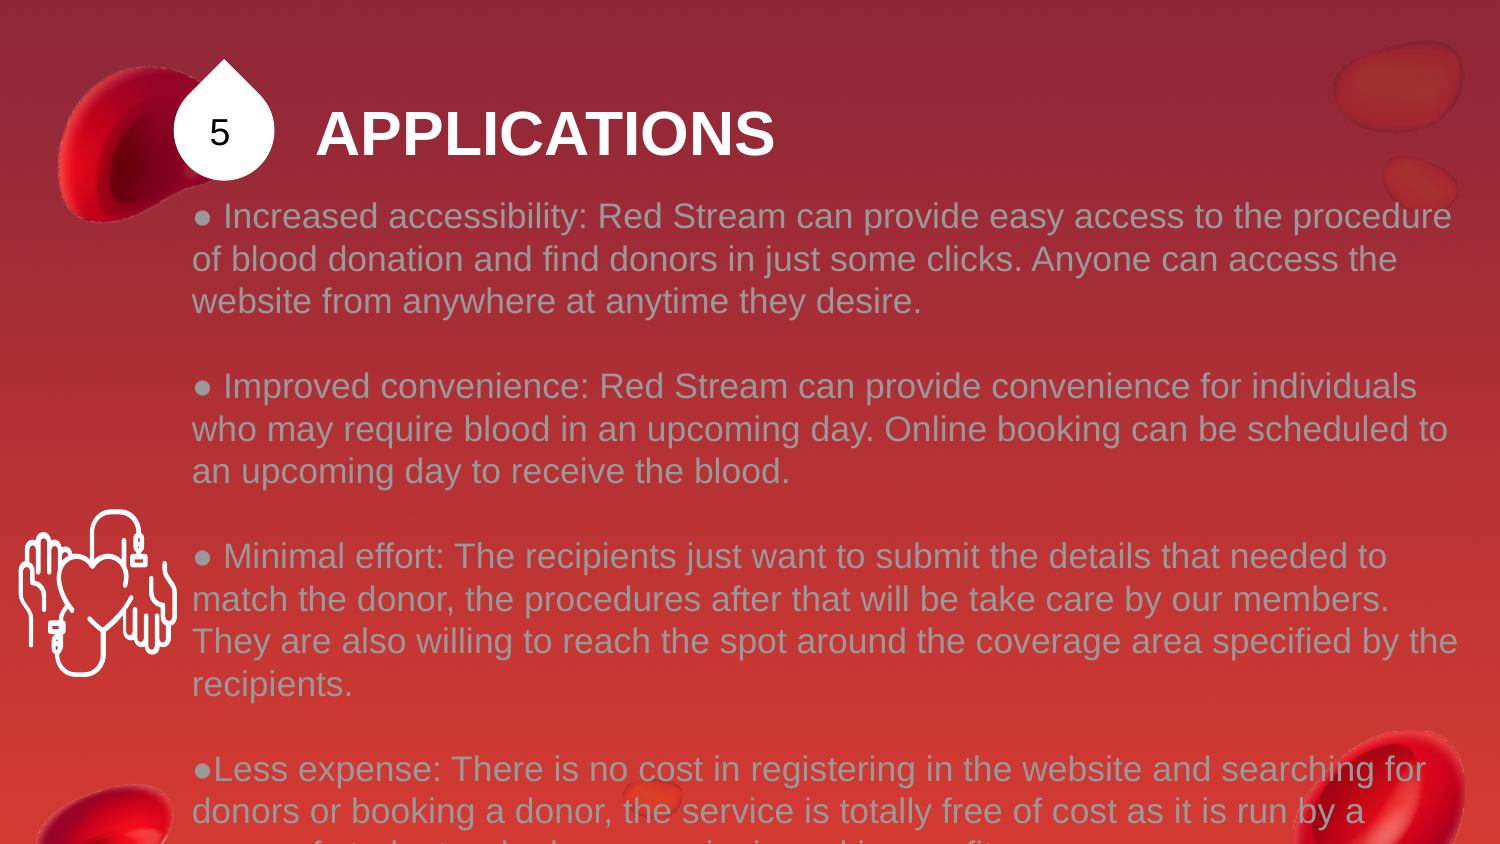

# APPLICATIONS
5
● Increased accessibility: Red Stream can provide easy access to the procedure of blood donation and find donors in just some clicks. Anyone can access the website from anywhere at anytime they desire.

● Improved convenience: Red Stream can provide convenience for individuals who may require blood in an upcoming day. Online booking can be scheduled to an upcoming day to receive the blood.

● Minimal effort: The recipients just want to submit the details that needed to match the donor, the procedures after that will be take care by our members. They are also willing to reach the spot around the coverage area specified by the recipients.

●Less expense: There is no cost in registering in the website and searching for donors or booking a donor, the service is totally free of cost as it is run by a group of students who have no aim in making profit.